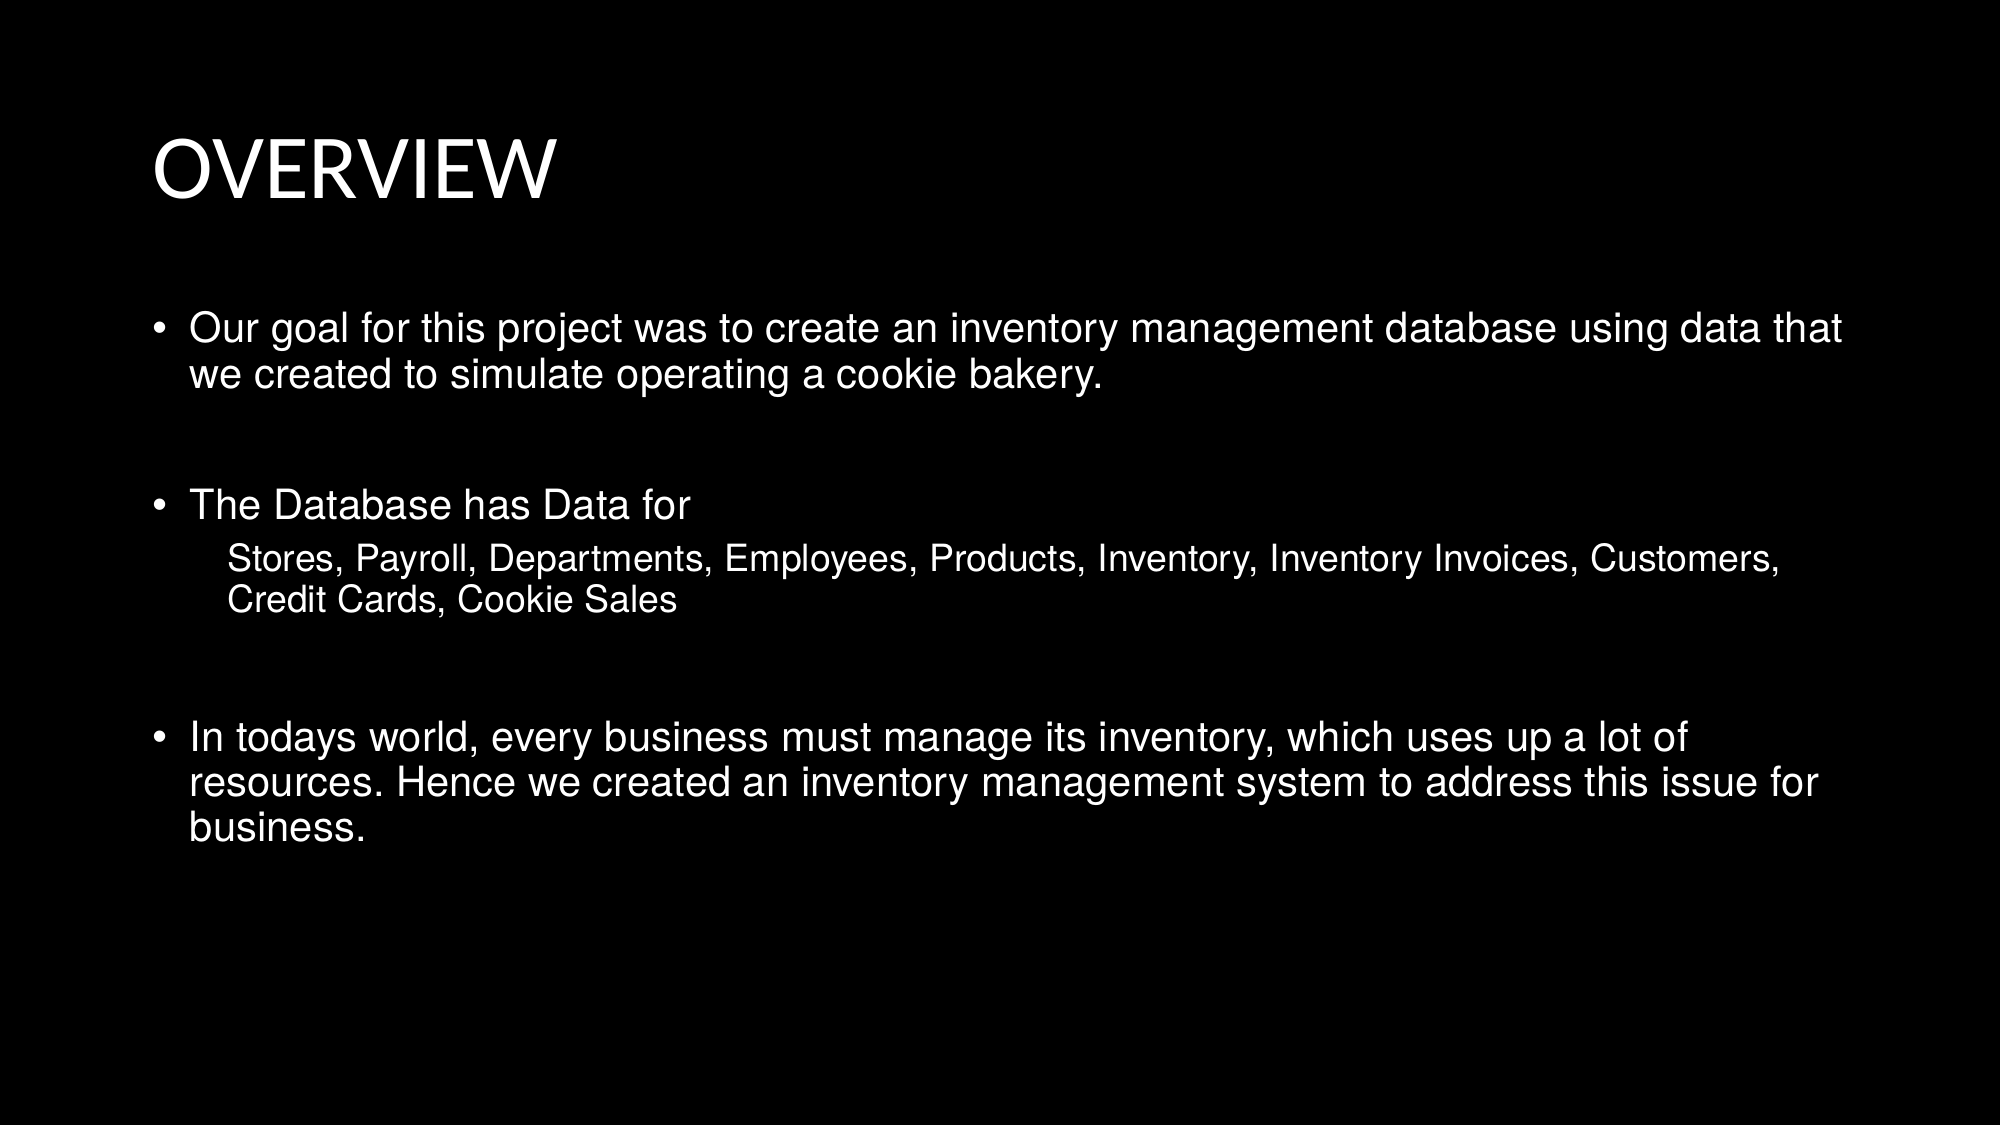

# OVERVIEW
Our goal for this project was to create an inventory management database using data that we created to simulate operating a cookie bakery.

The Database has Data for
Stores, Payroll, Departments, Employees, Products, Inventory, Inventory Invoices, Customers, Credit Cards, Cookie Sales

In todays world, every business must manage its inventory, which uses up a lot of resources. Hence we created an inventory management system to address this issue for business.